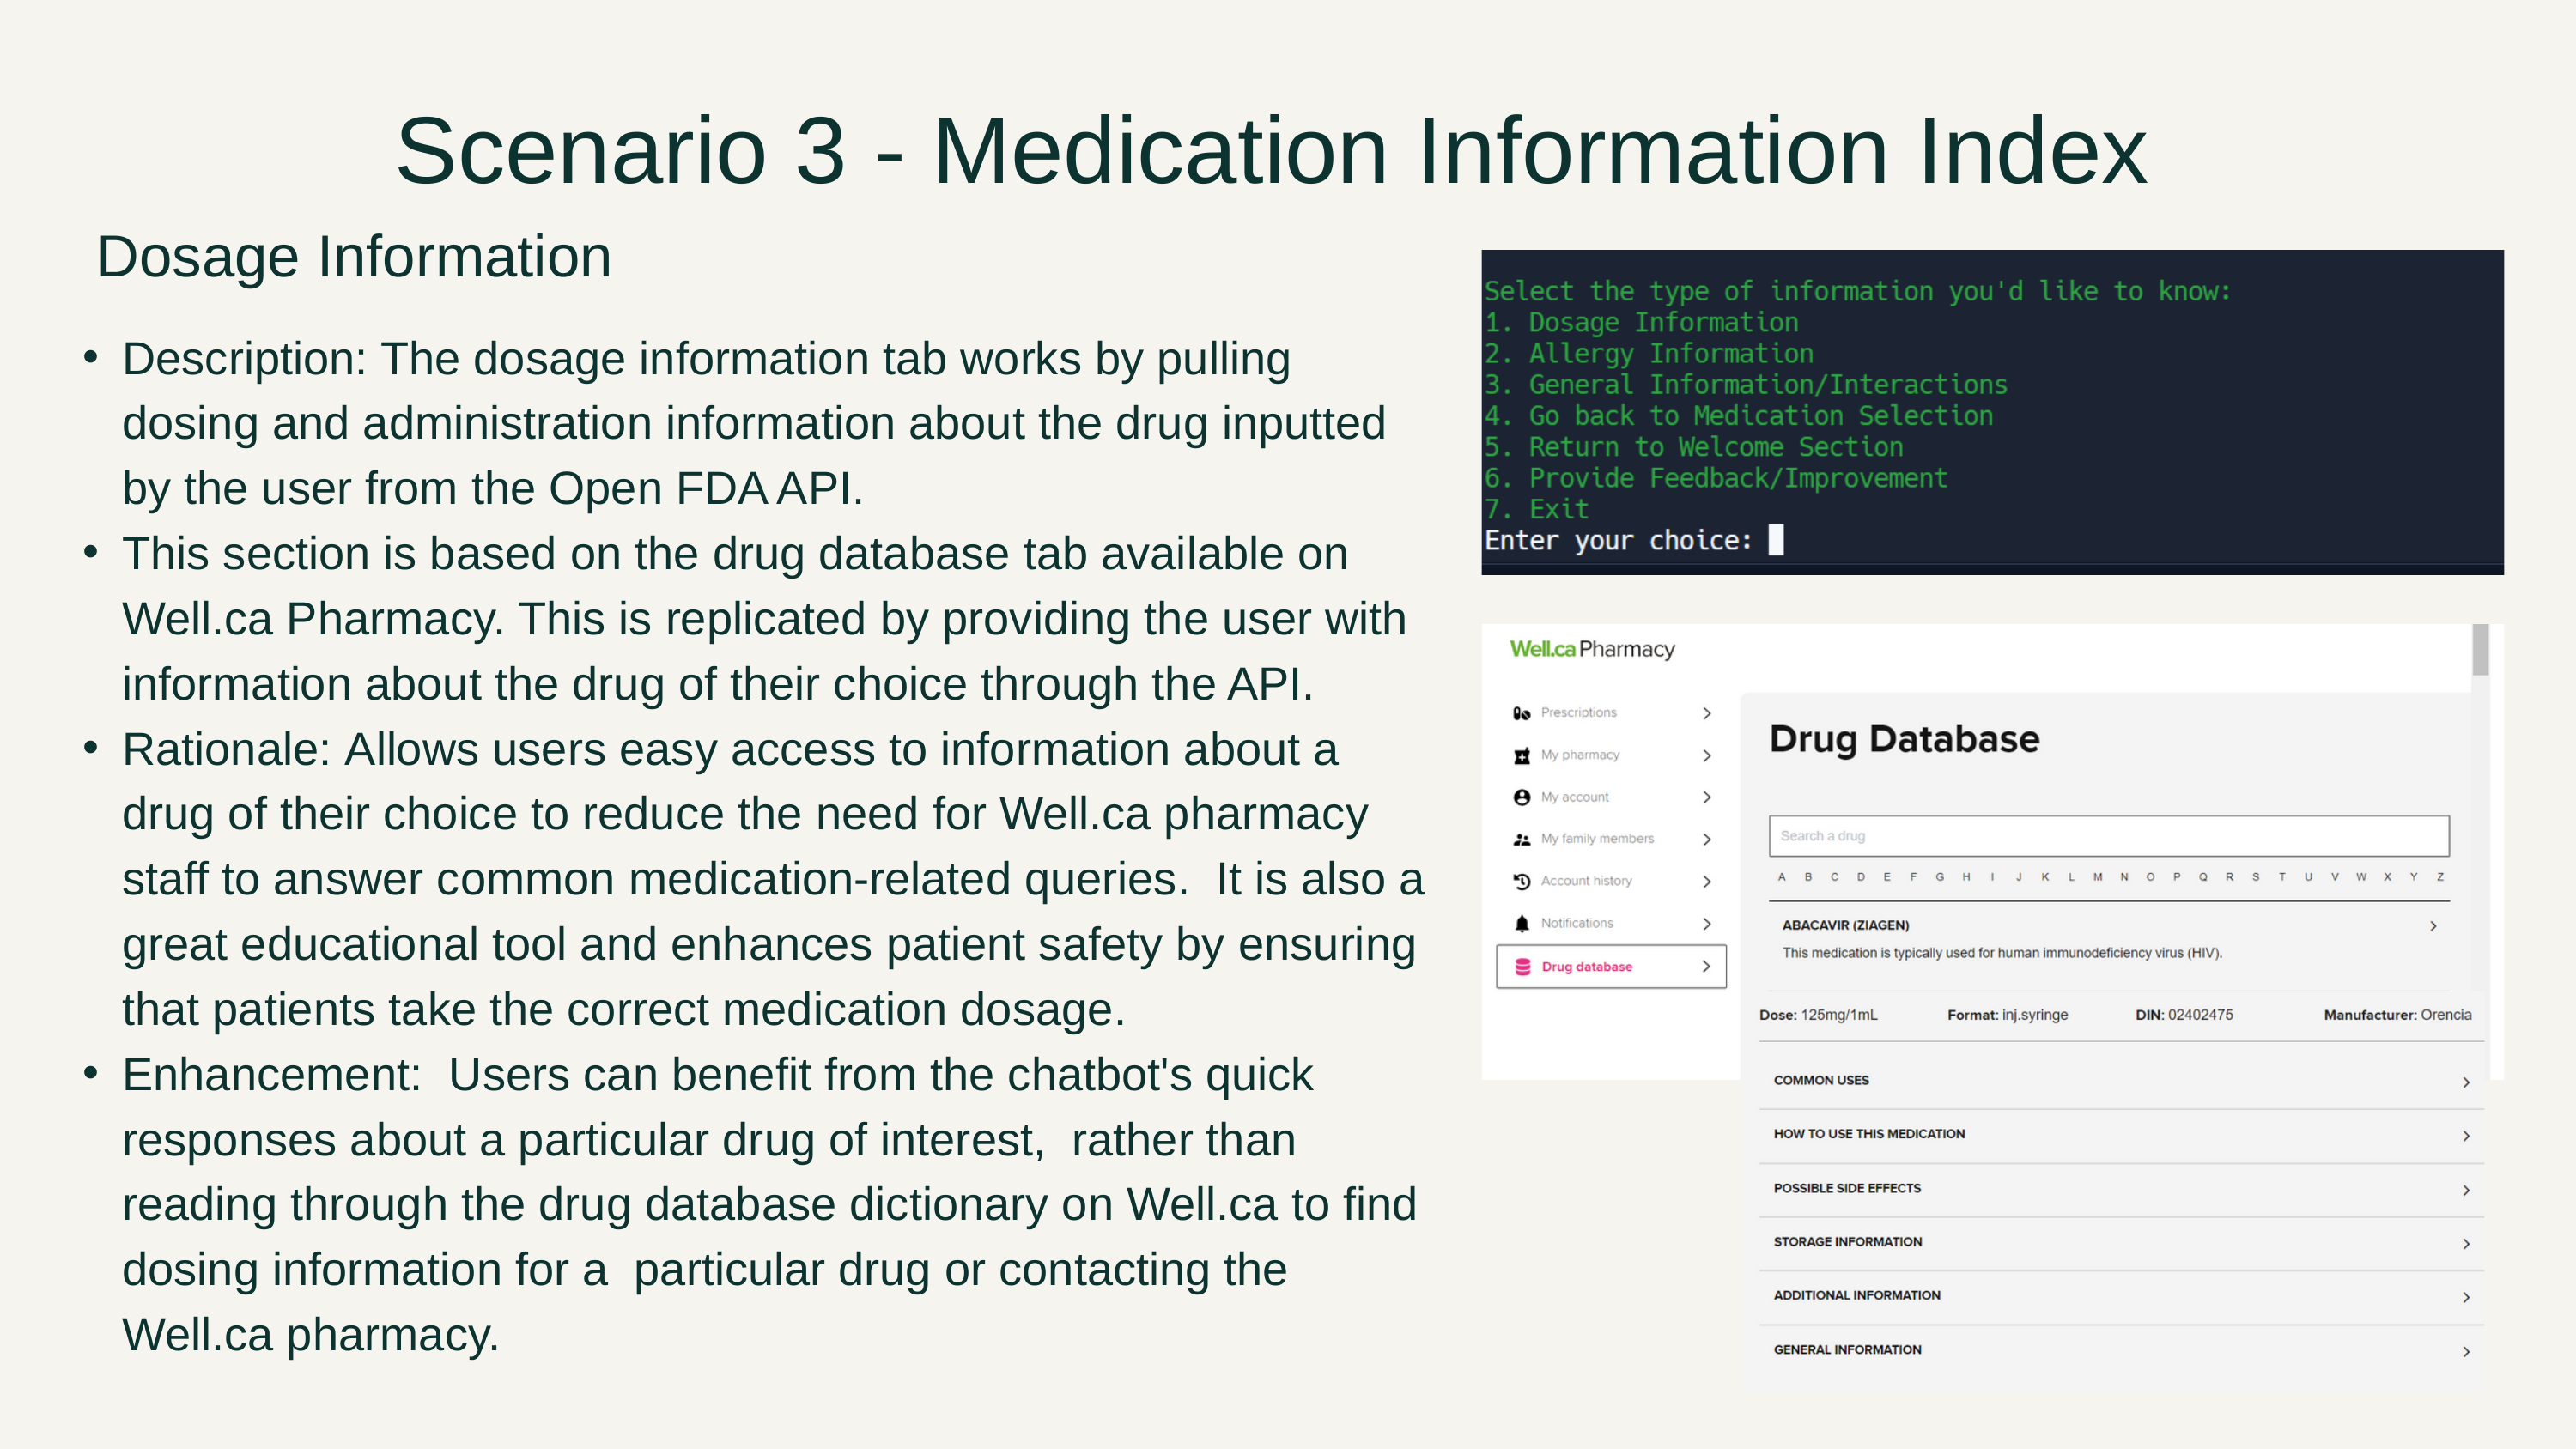

Scenario 3 - Medication Information Index
Dosage Information

Description: The dosage information tab works by pulling dosing and administration information about the drug inputted by the user from the Open FDA API.
This section is based on the drug database tab available on Well.ca Pharmacy. This is replicated by providing the user with information about the drug of their choice through the API.
Rationale: Allows users easy access to information about a drug of their choice to reduce the need for Well.ca pharmacy staff to answer common medication-related queries.  It is also a great educational tool and enhances patient safety by ensuring that patients take the correct medication dosage.
Enhancement:  Users can benefit from the chatbot's quick responses about a particular drug of interest,  rather than reading through the drug database dictionary on Well.ca to find dosing information for a  particular drug or contacting the Well.ca pharmacy.